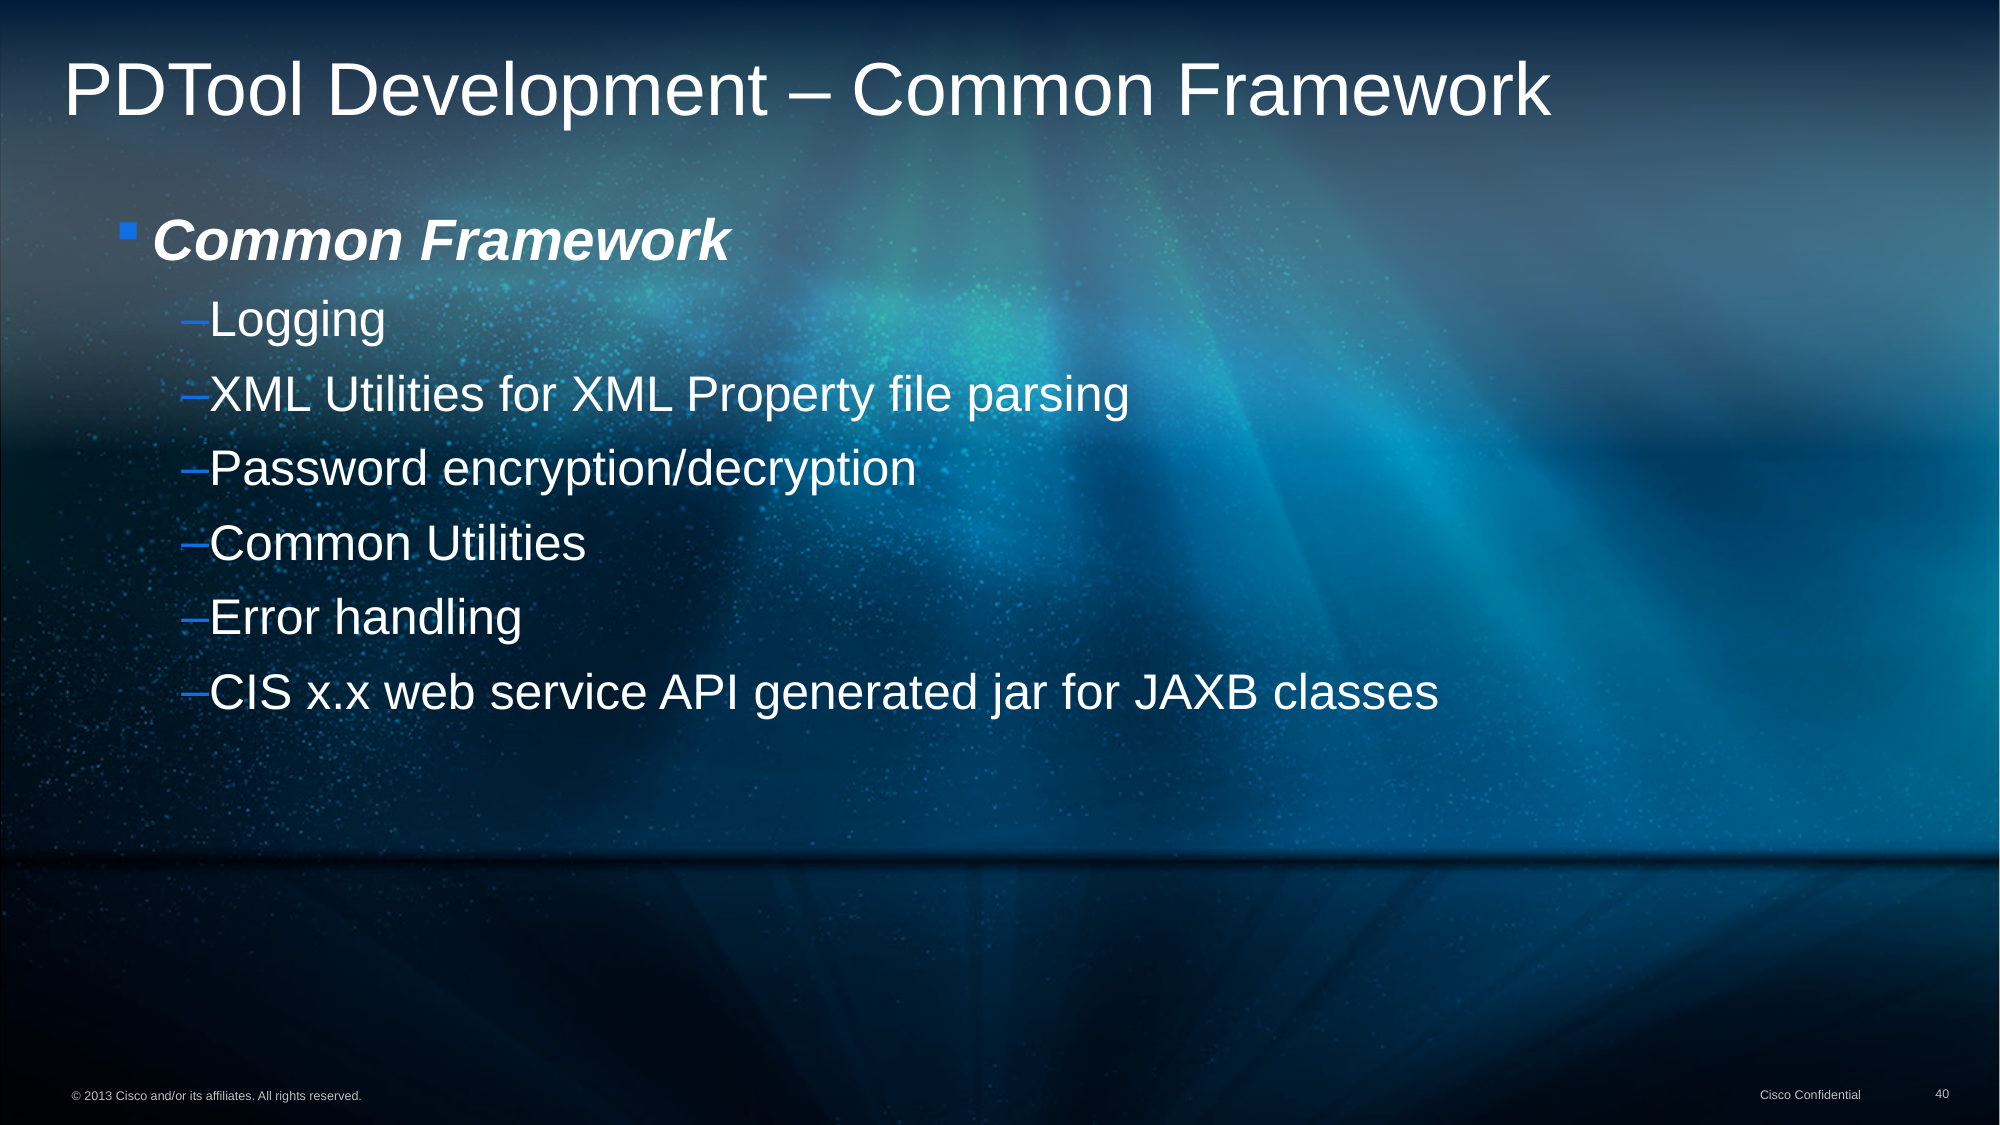

PDTool Development – Common Framework
Common Framework
Logging
XML Utilities for XML Property file parsing
Password encryption/decryption
Common Utilities
Error handling
CIS x.x web service API generated jar for JAXB classes